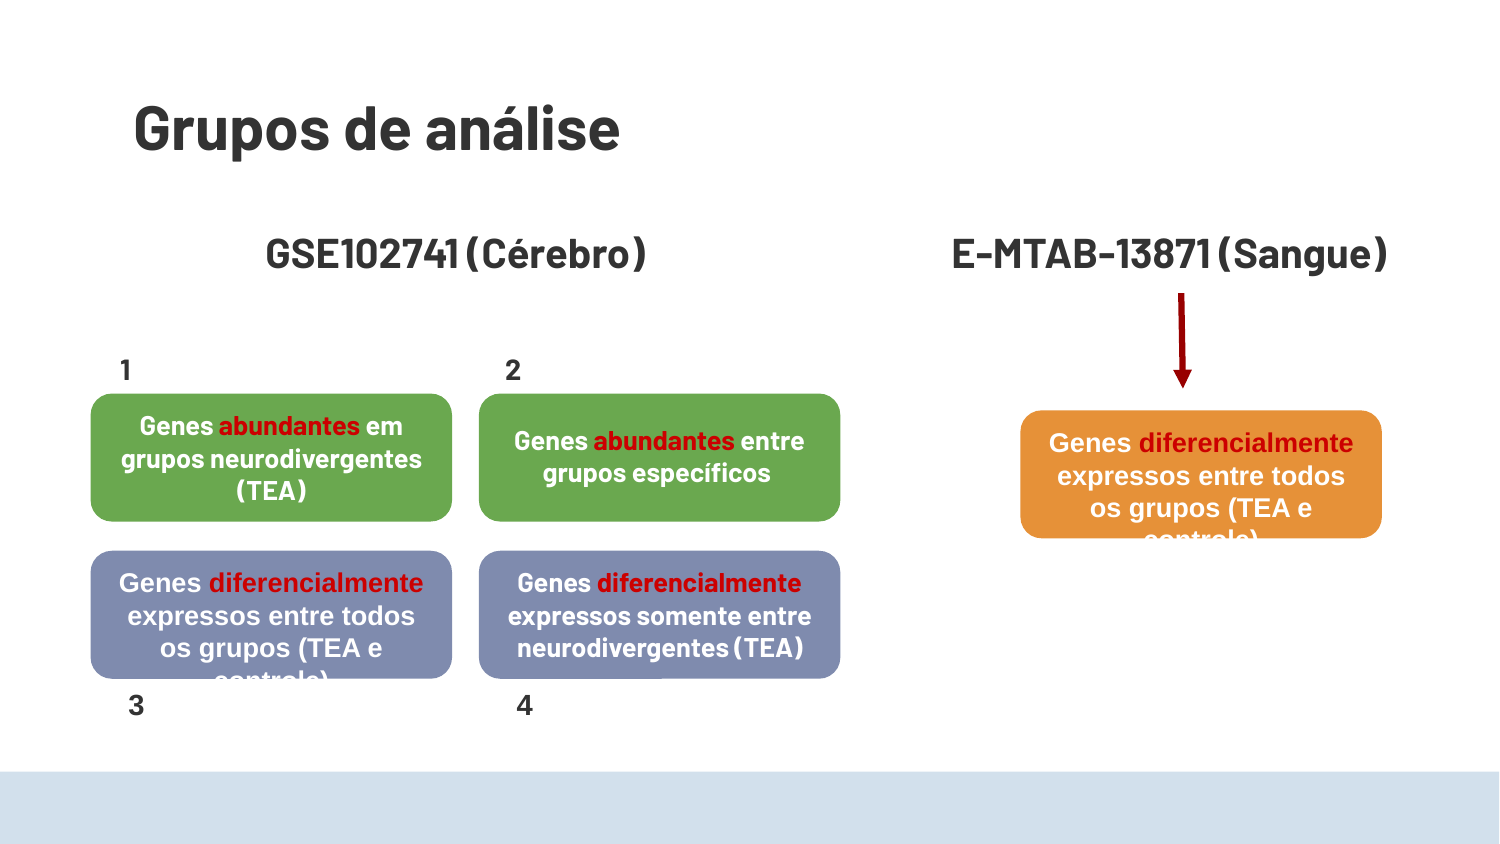

# Grupos de análise
GSE102741 (Cérebro)
E-MTAB-13871 (Sangue)
1
2

Genes abundantes em grupos neurodivergentes (TEA)

Genes abundantes entre grupos específicos

Genes diferencialmente expressos entre todos os grupos (TEA e controle)

Genes diferencialmente expressos entre todos os grupos (TEA e controle)

Genes diferencialmente expressos somente entre neurodivergentes (TEA)
3
4